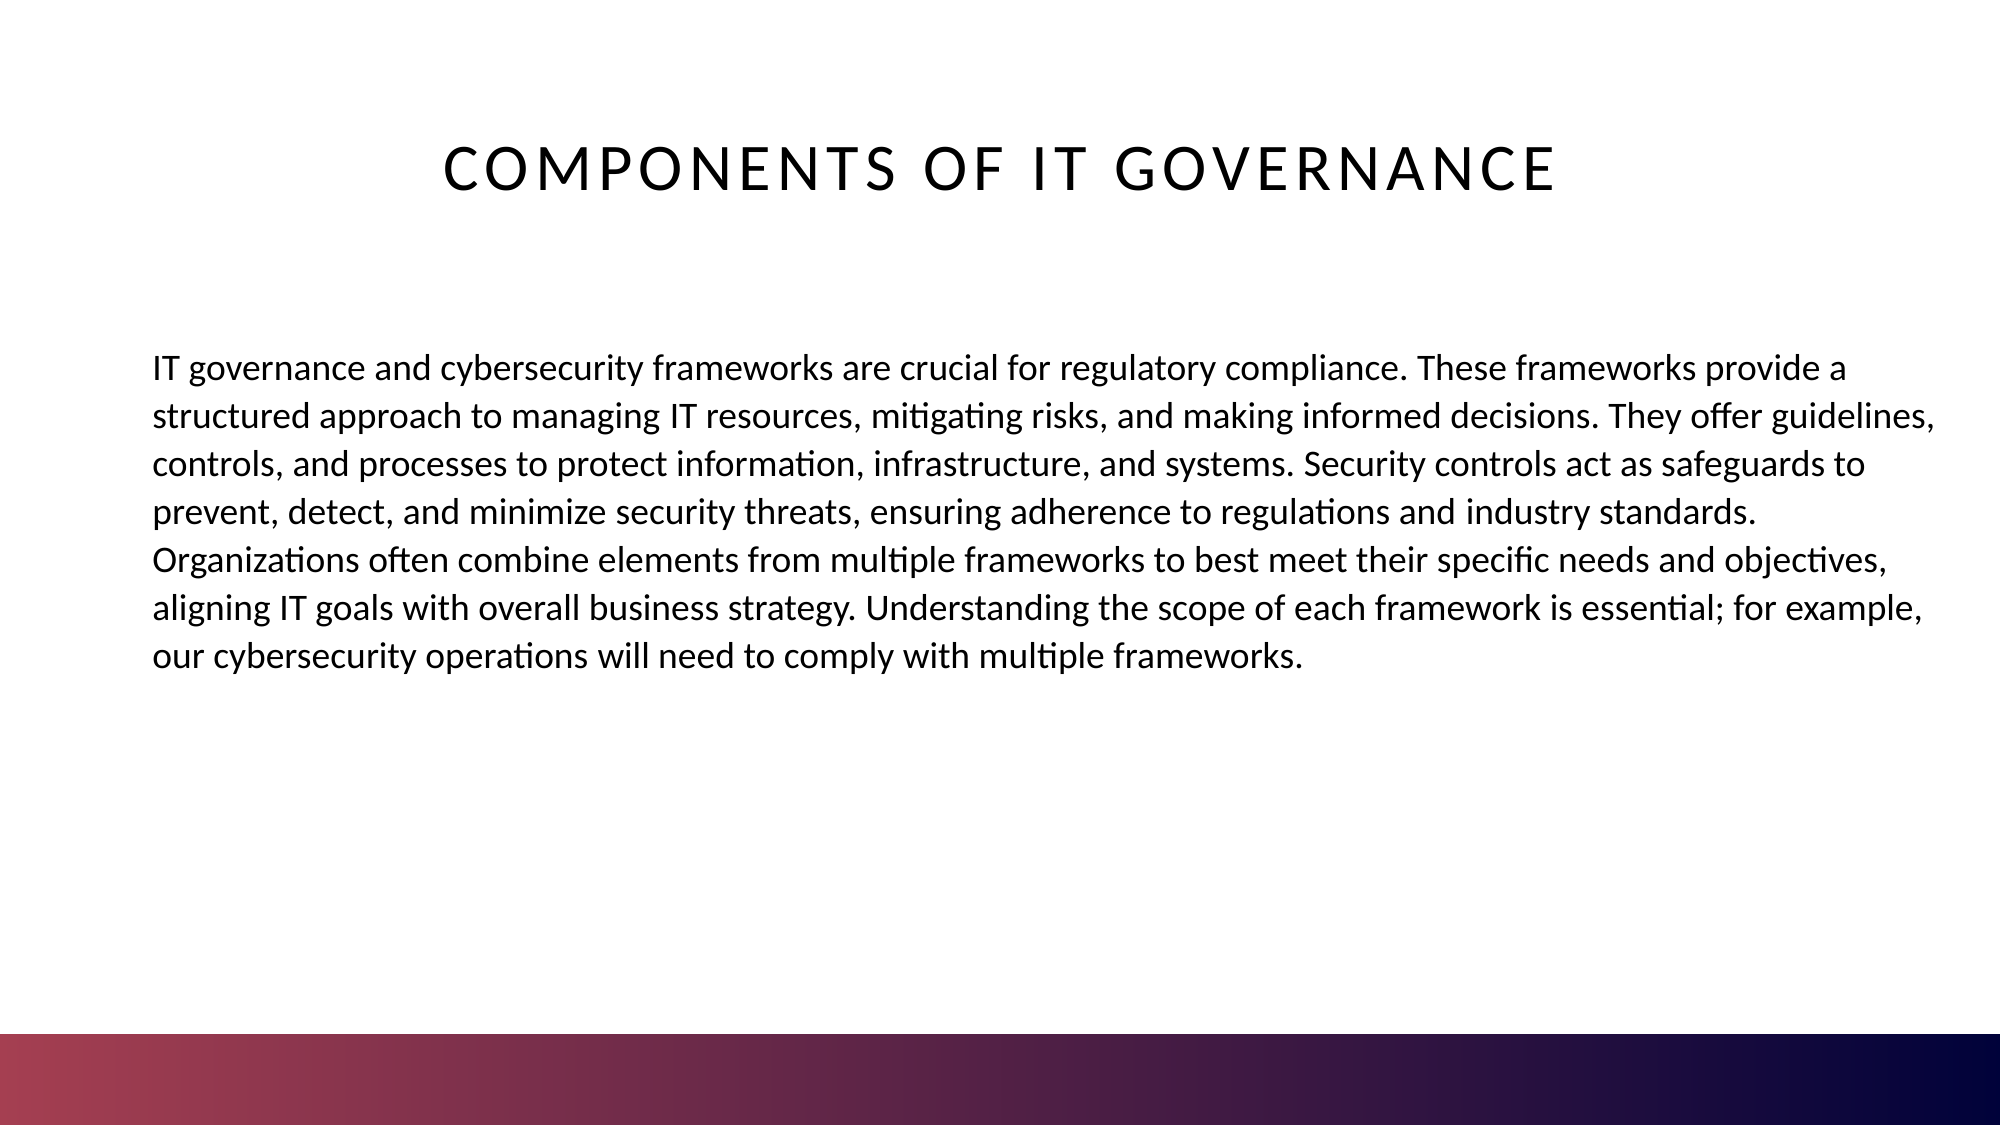

# Components of it governance
IT governance and cybersecurity frameworks are crucial for regulatory compliance. These frameworks provide a structured approach to managing IT resources, mitigating risks, and making informed decisions. They offer guidelines, controls, and processes to protect information, infrastructure, and systems. Security controls act as safeguards to prevent, detect, and minimize security threats, ensuring adherence to regulations and industry standards. Organizations often combine elements from multiple frameworks to best meet their specific needs and objectives, aligning IT goals with overall business strategy. Understanding the scope of each framework is essential; for example, our cybersecurity operations will need to comply with multiple frameworks.